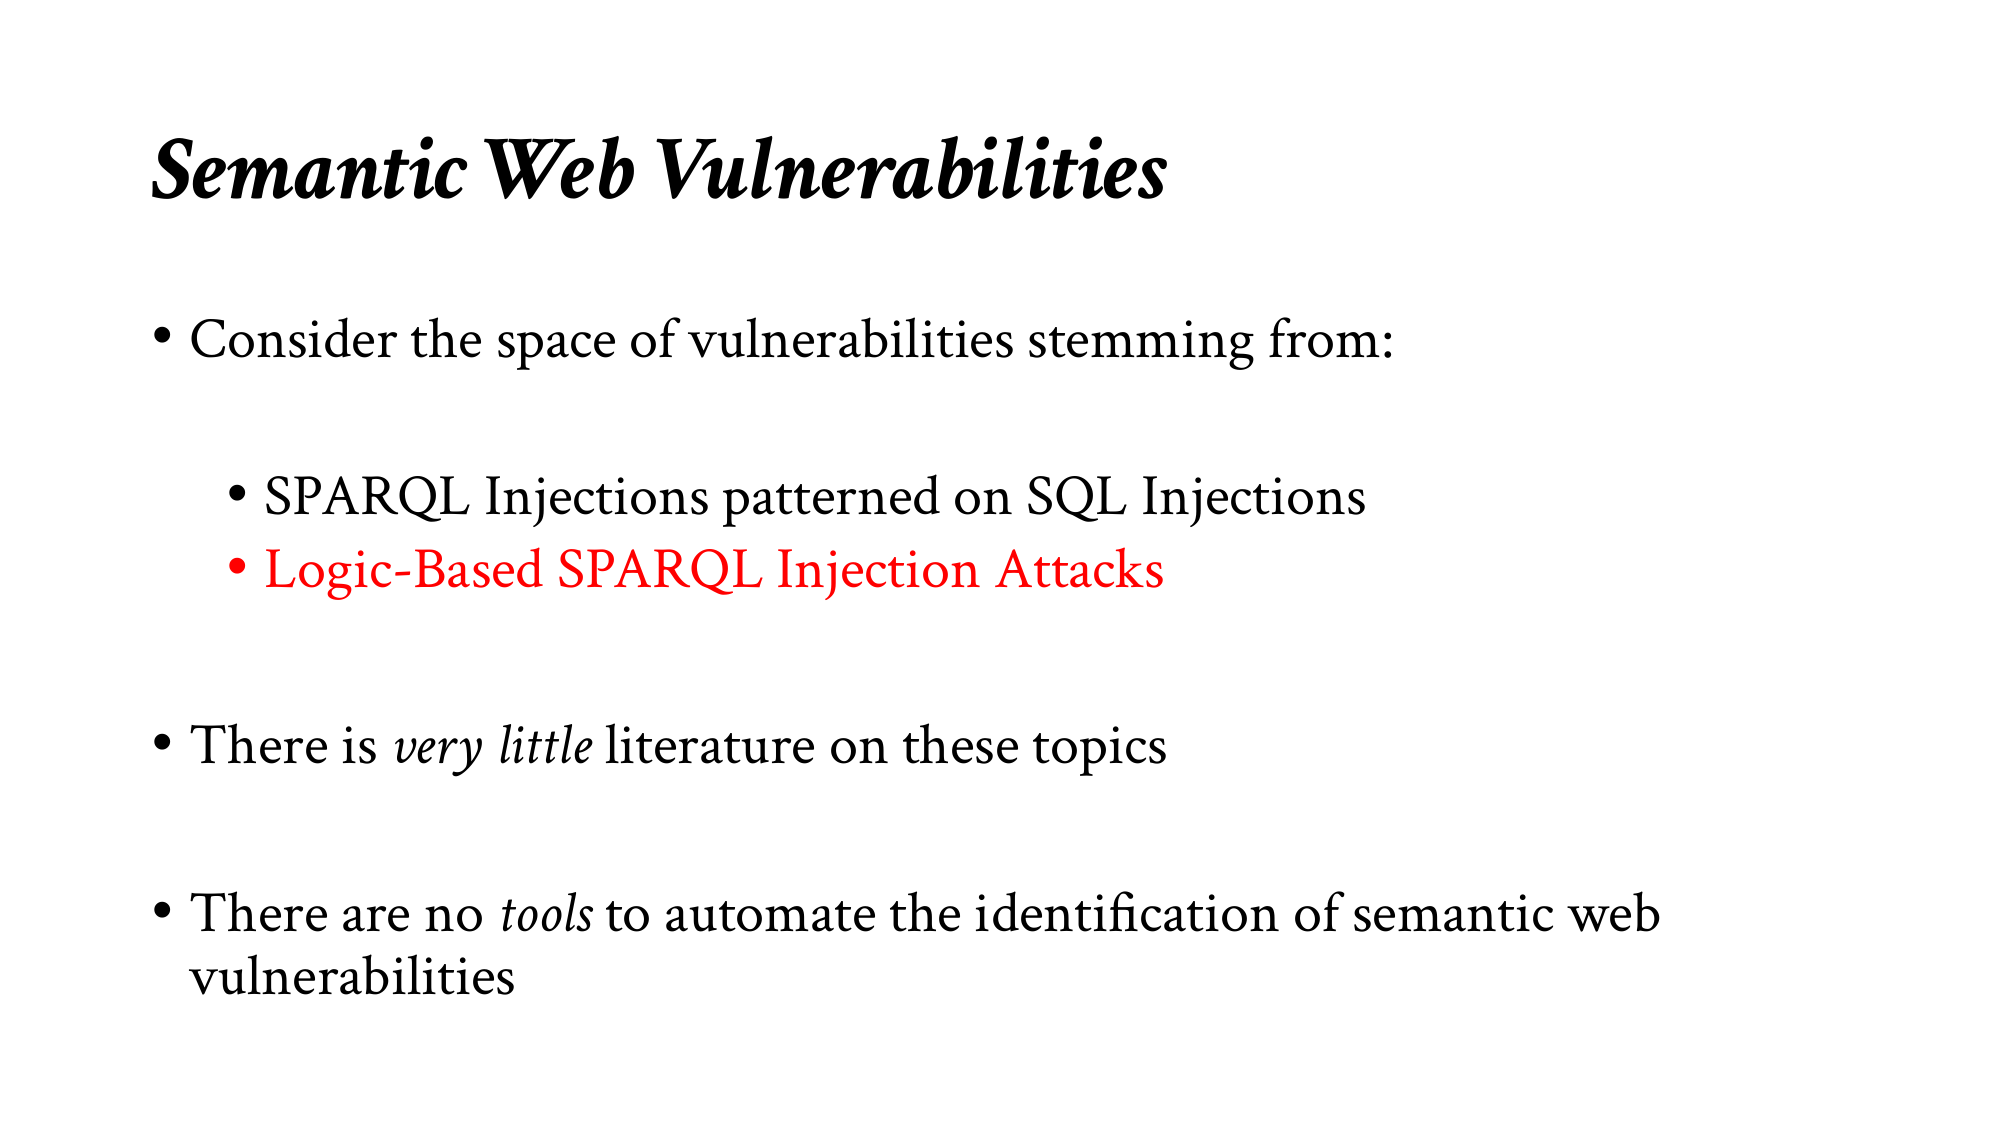

# Semantic Web Vulnerabilities
Consider the space of vulnerabilities stemming from:

SPARQL Injections patterned on SQL Injections
Logic-Based SPARQL Injection Attacks

There is very little literature on these topics

There are no tools to automate the identification of semantic web vulnerabilities